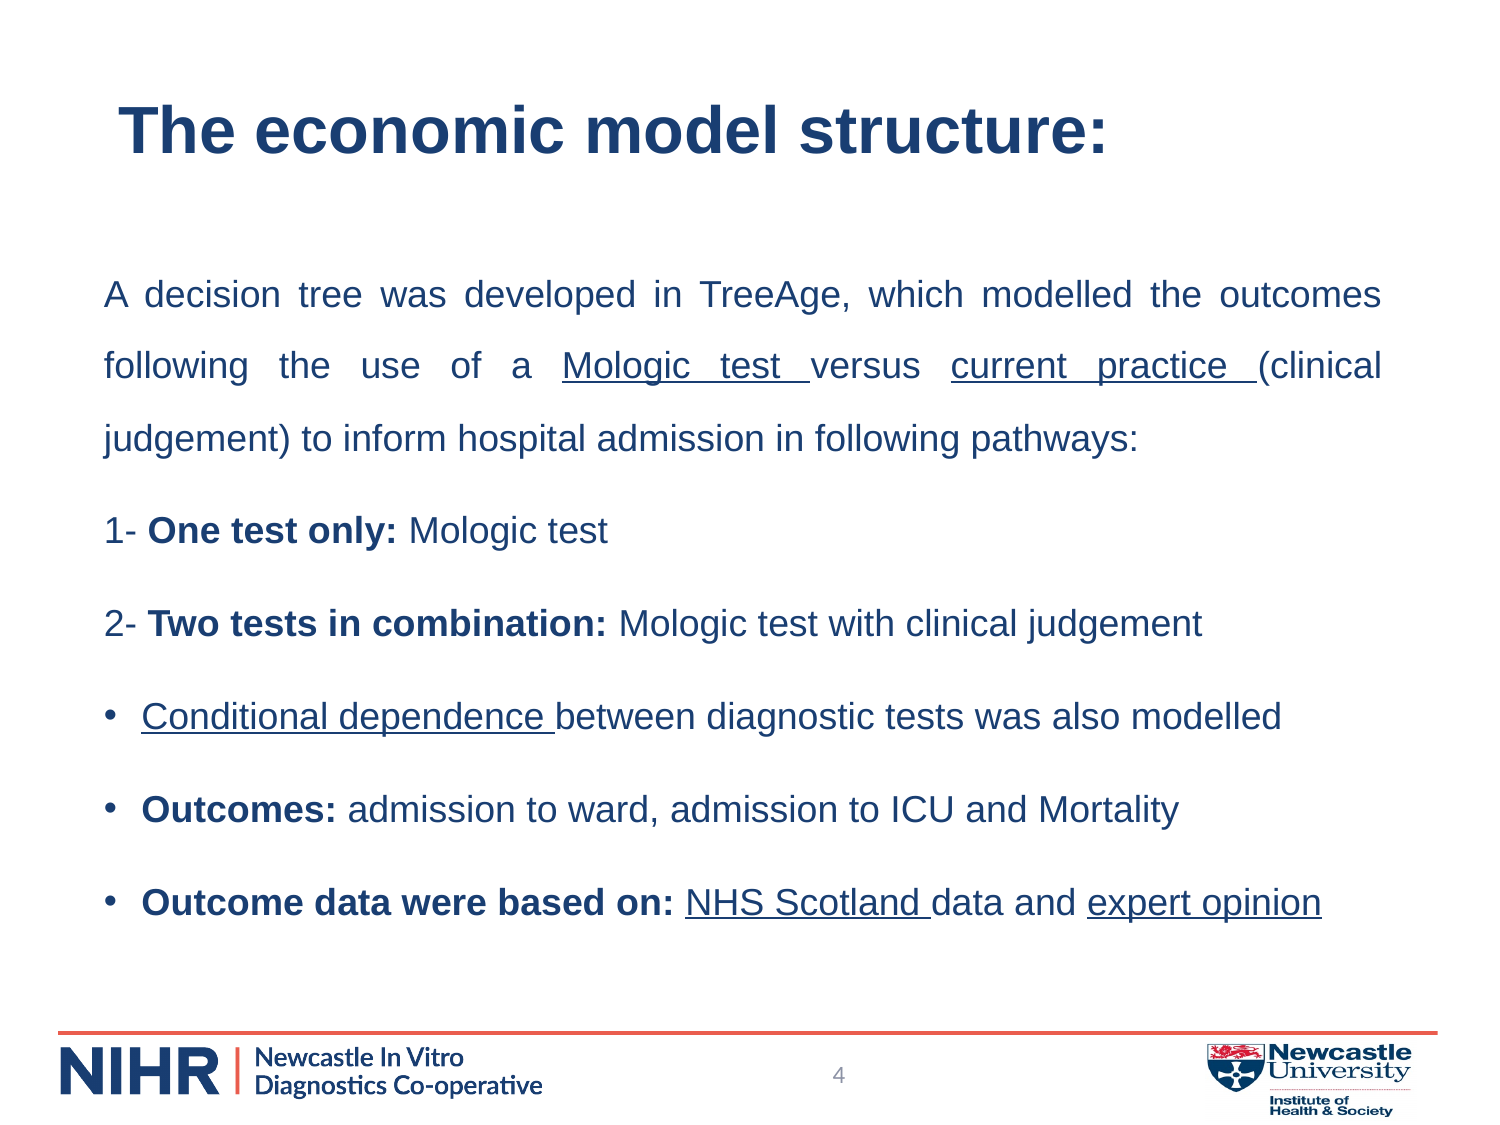

# The economic model structure:
A decision tree was developed in TreeAge, which modelled the outcomes following the use of a Mologic test versus current practice (clinical judgement) to inform hospital admission in following pathways:
1- One test only: Mologic test
2- Two tests in combination: Mologic test with clinical judgement
Conditional dependence between diagnostic tests was also modelled
Outcomes: admission to ward, admission to ICU and Mortality
Outcome data were based on: NHS Scotland data and expert opinion

4